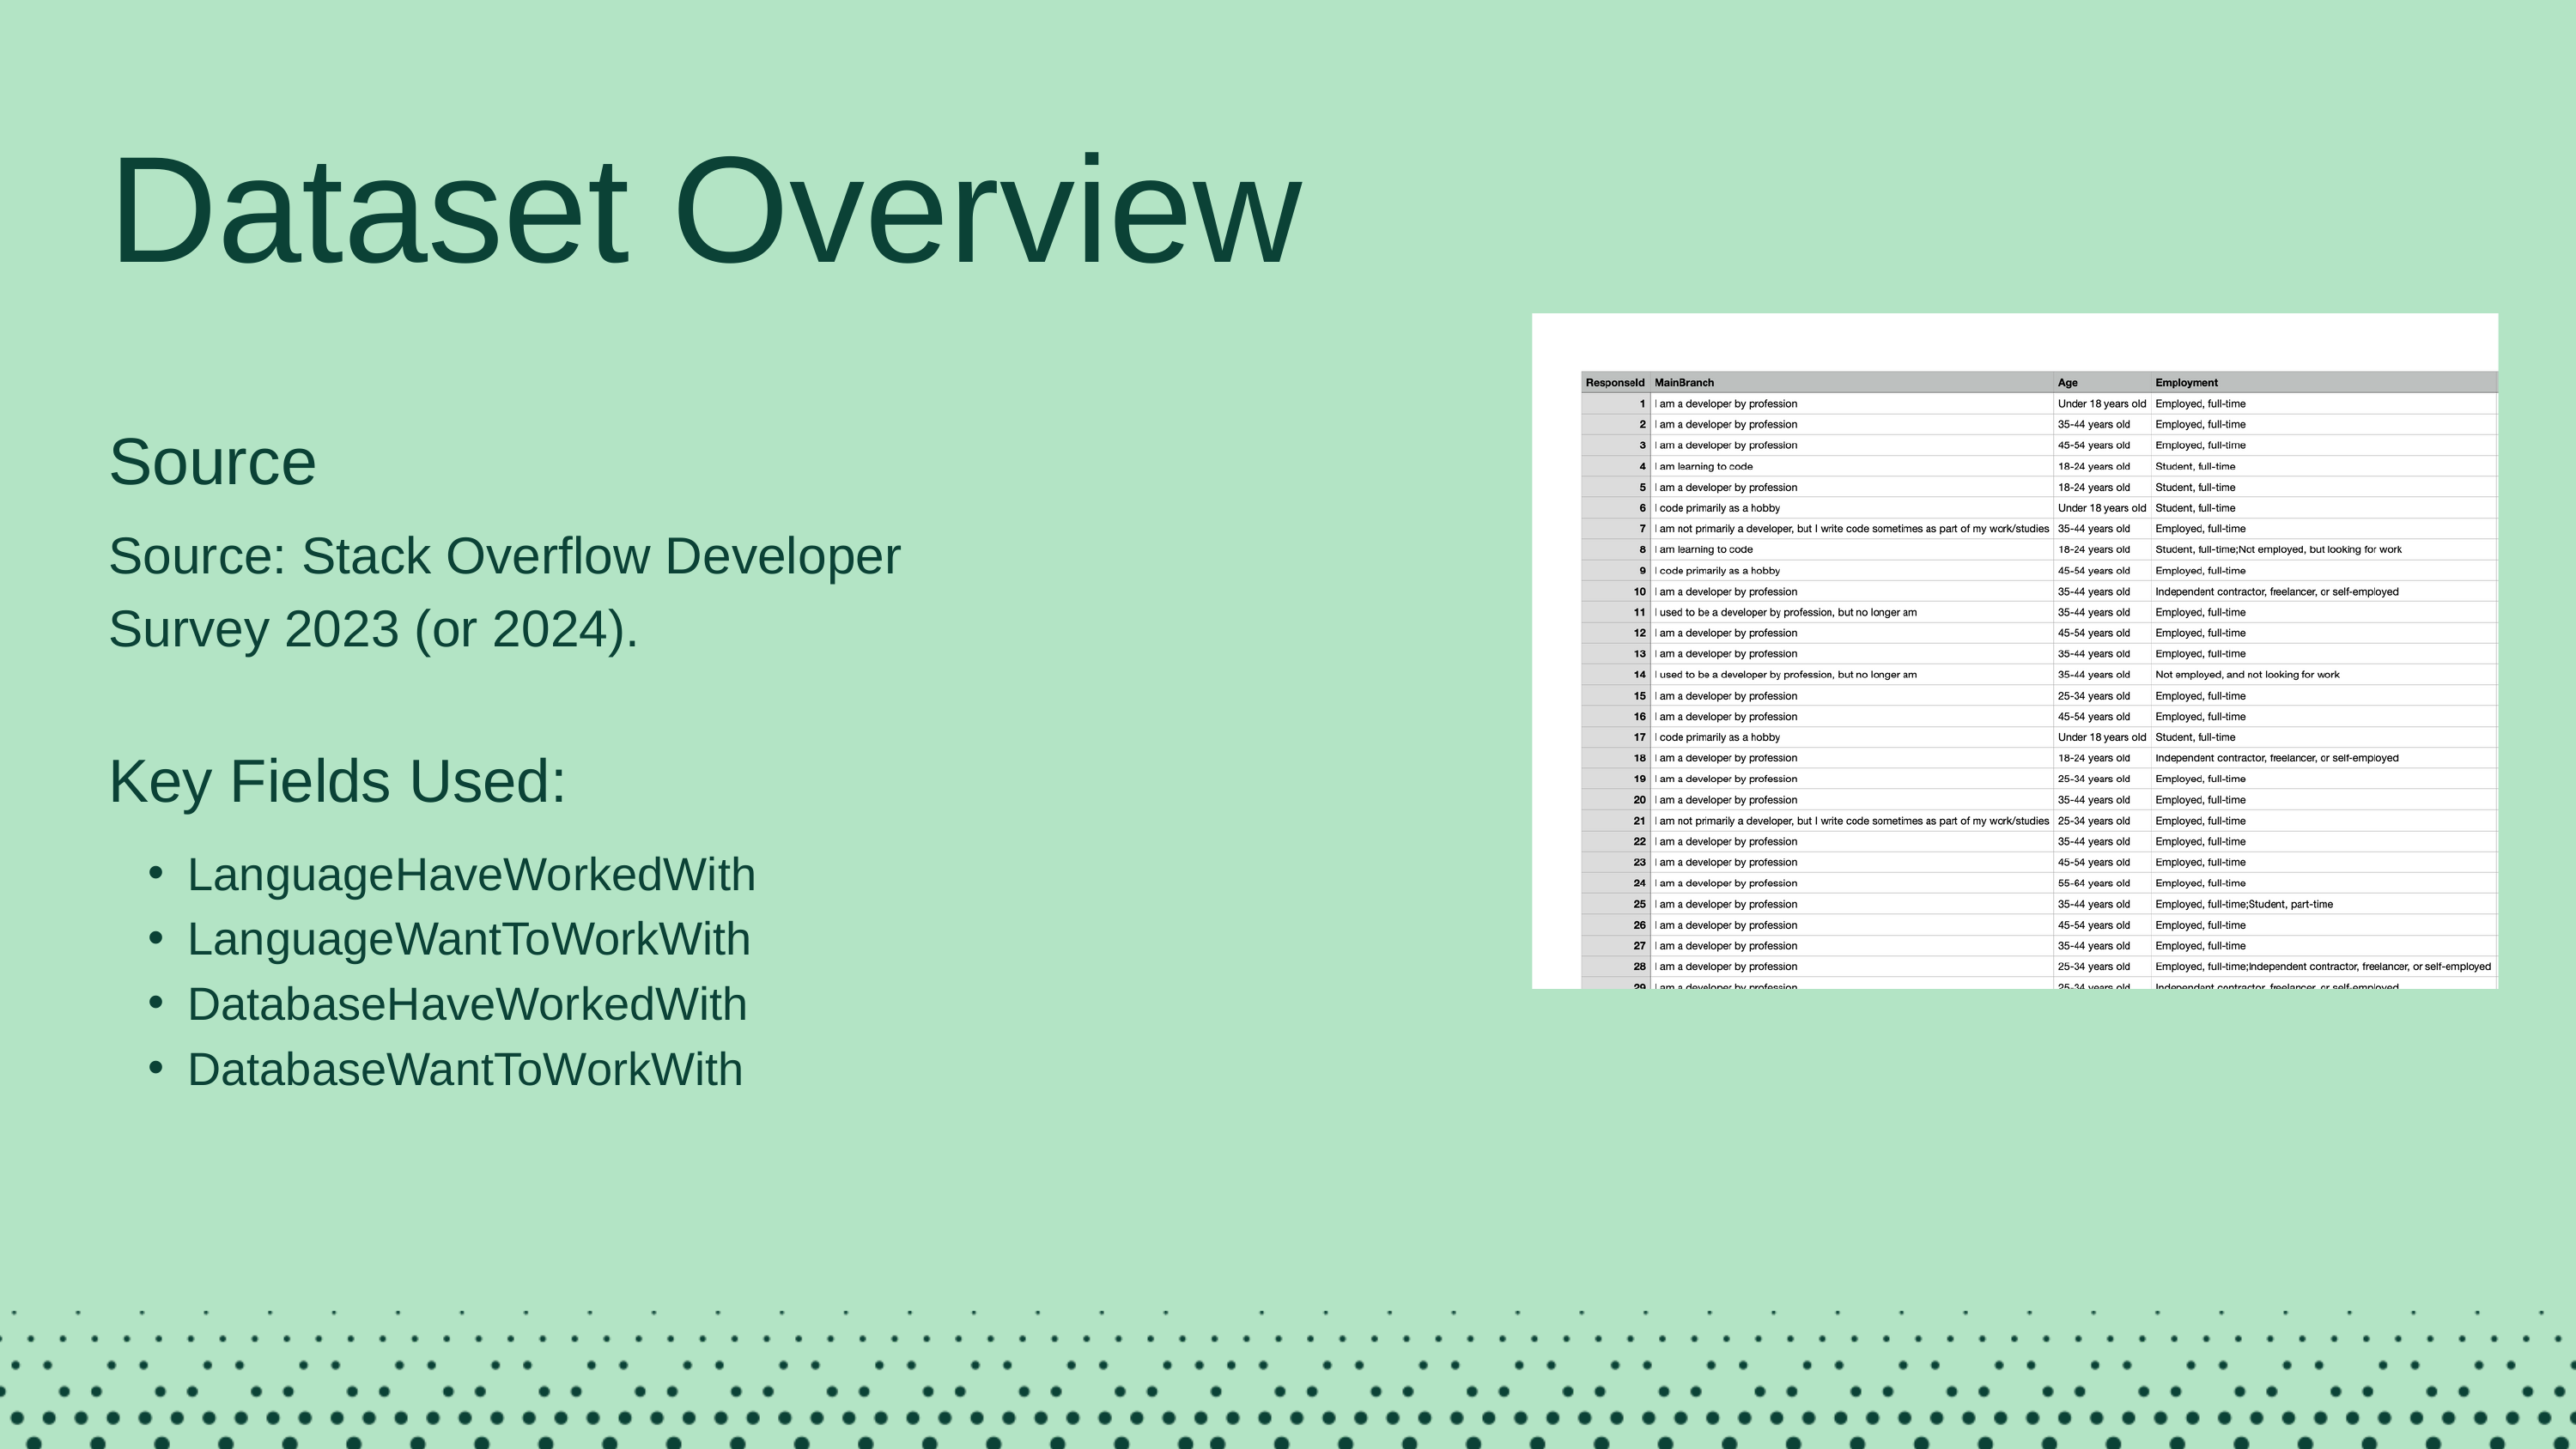

Dataset Overview

Source
Source: Stack Overflow Developer Survey 2023 (or 2024).
Key Fields Used:
LanguageHaveWorkedWith
LanguageWantToWorkWith
DatabaseHaveWorkedWith
DatabaseWantToWorkWith